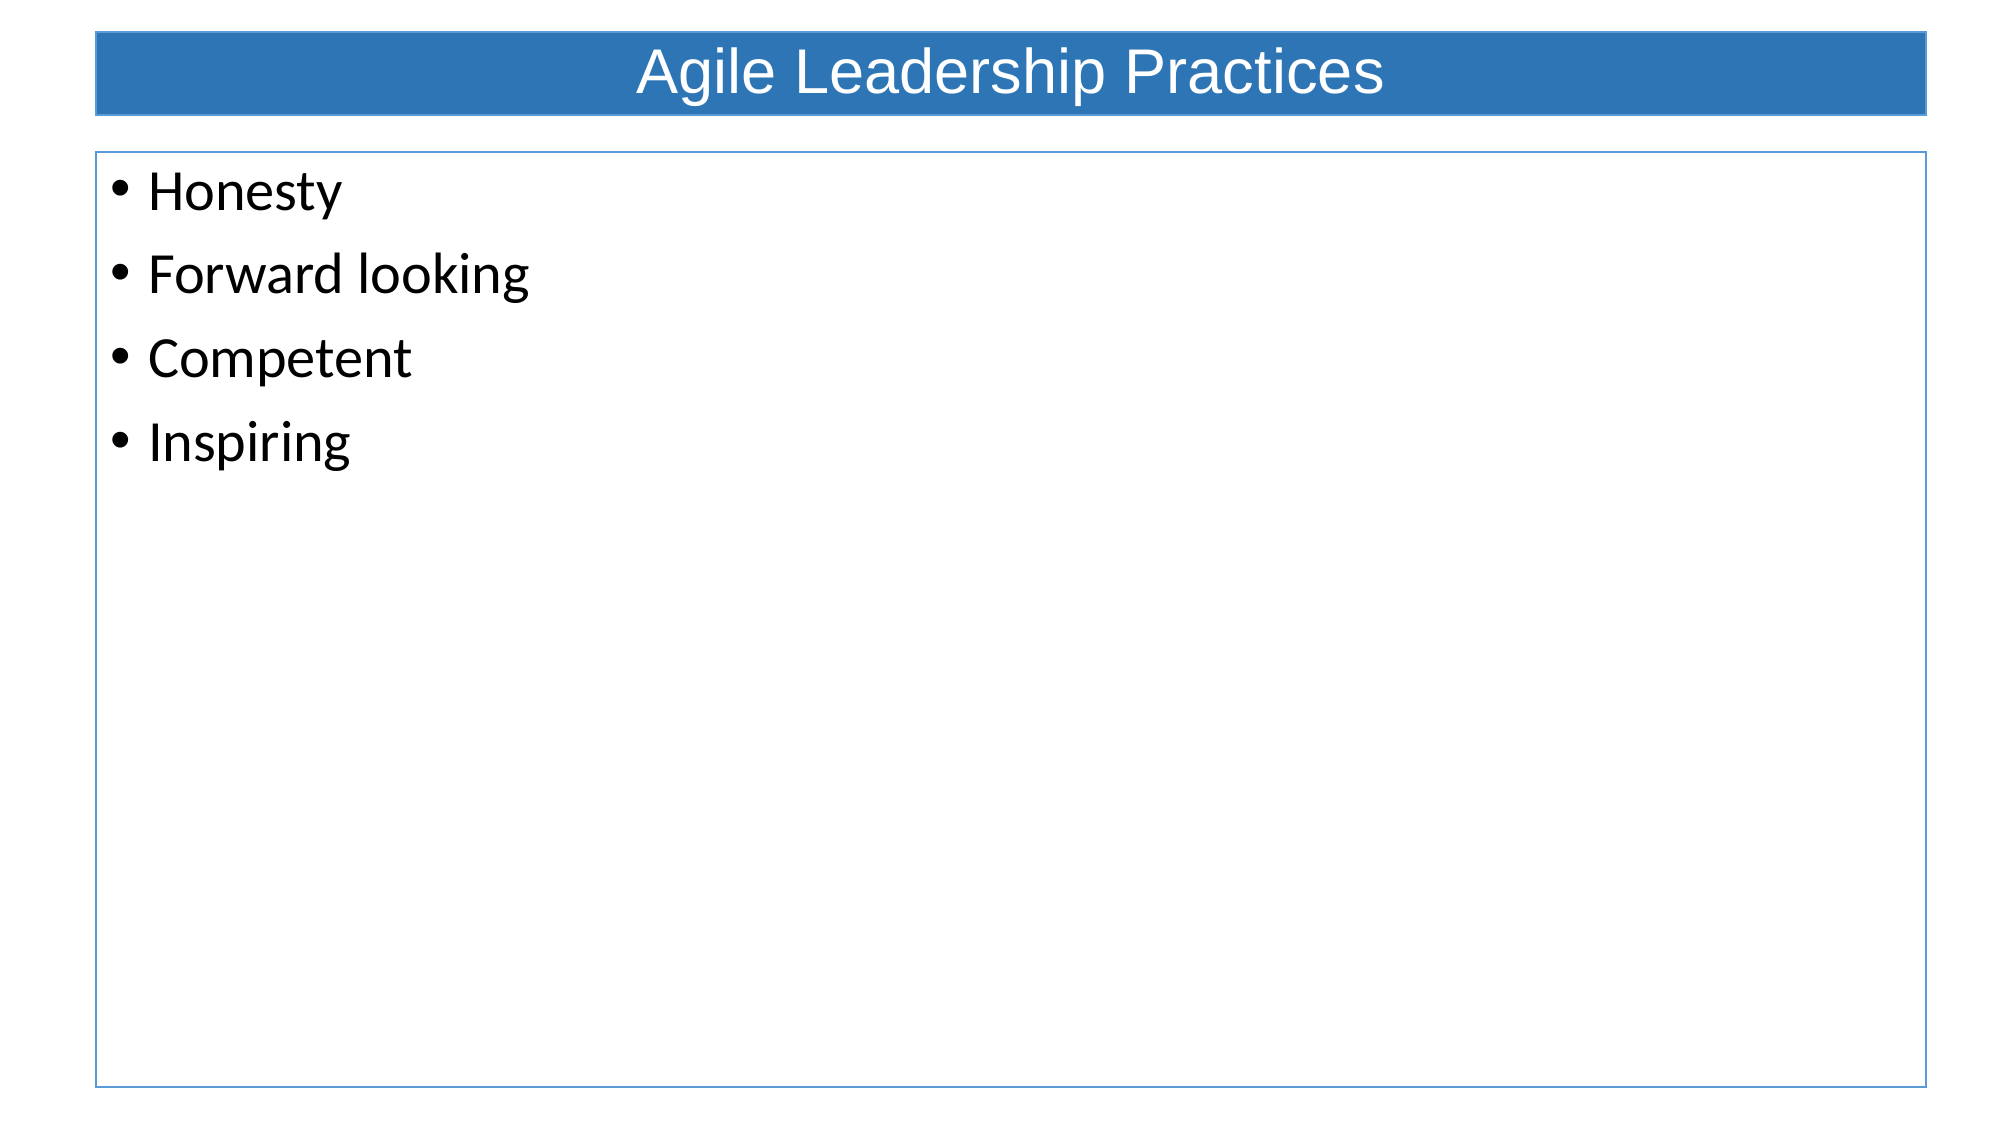

# Agile Leadership Practices
Honesty
Forward looking
Competent
Inspiring